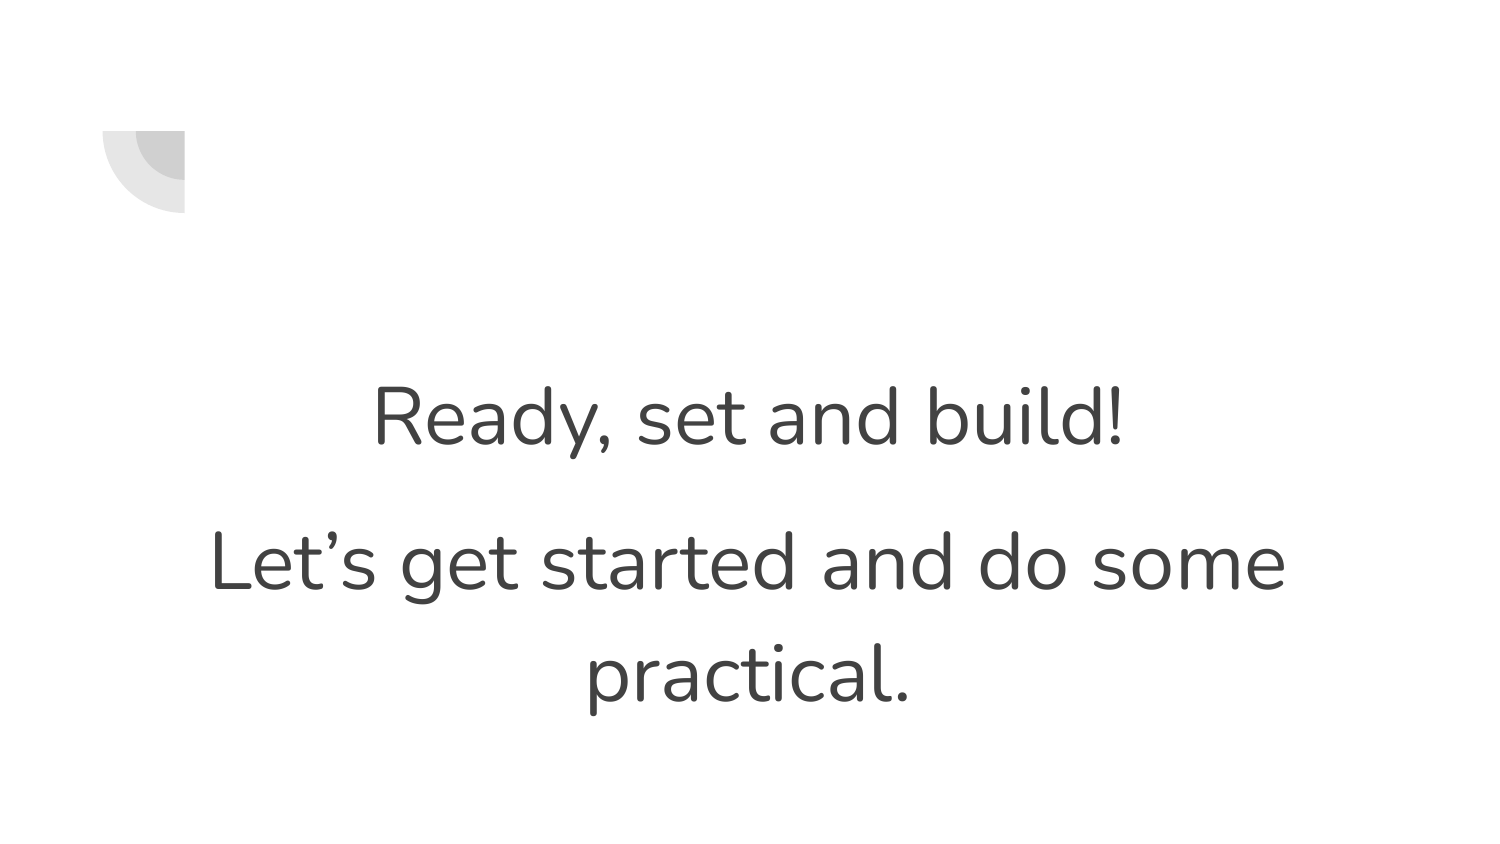

Ready, set and build!
Let’s get started and do some practical.